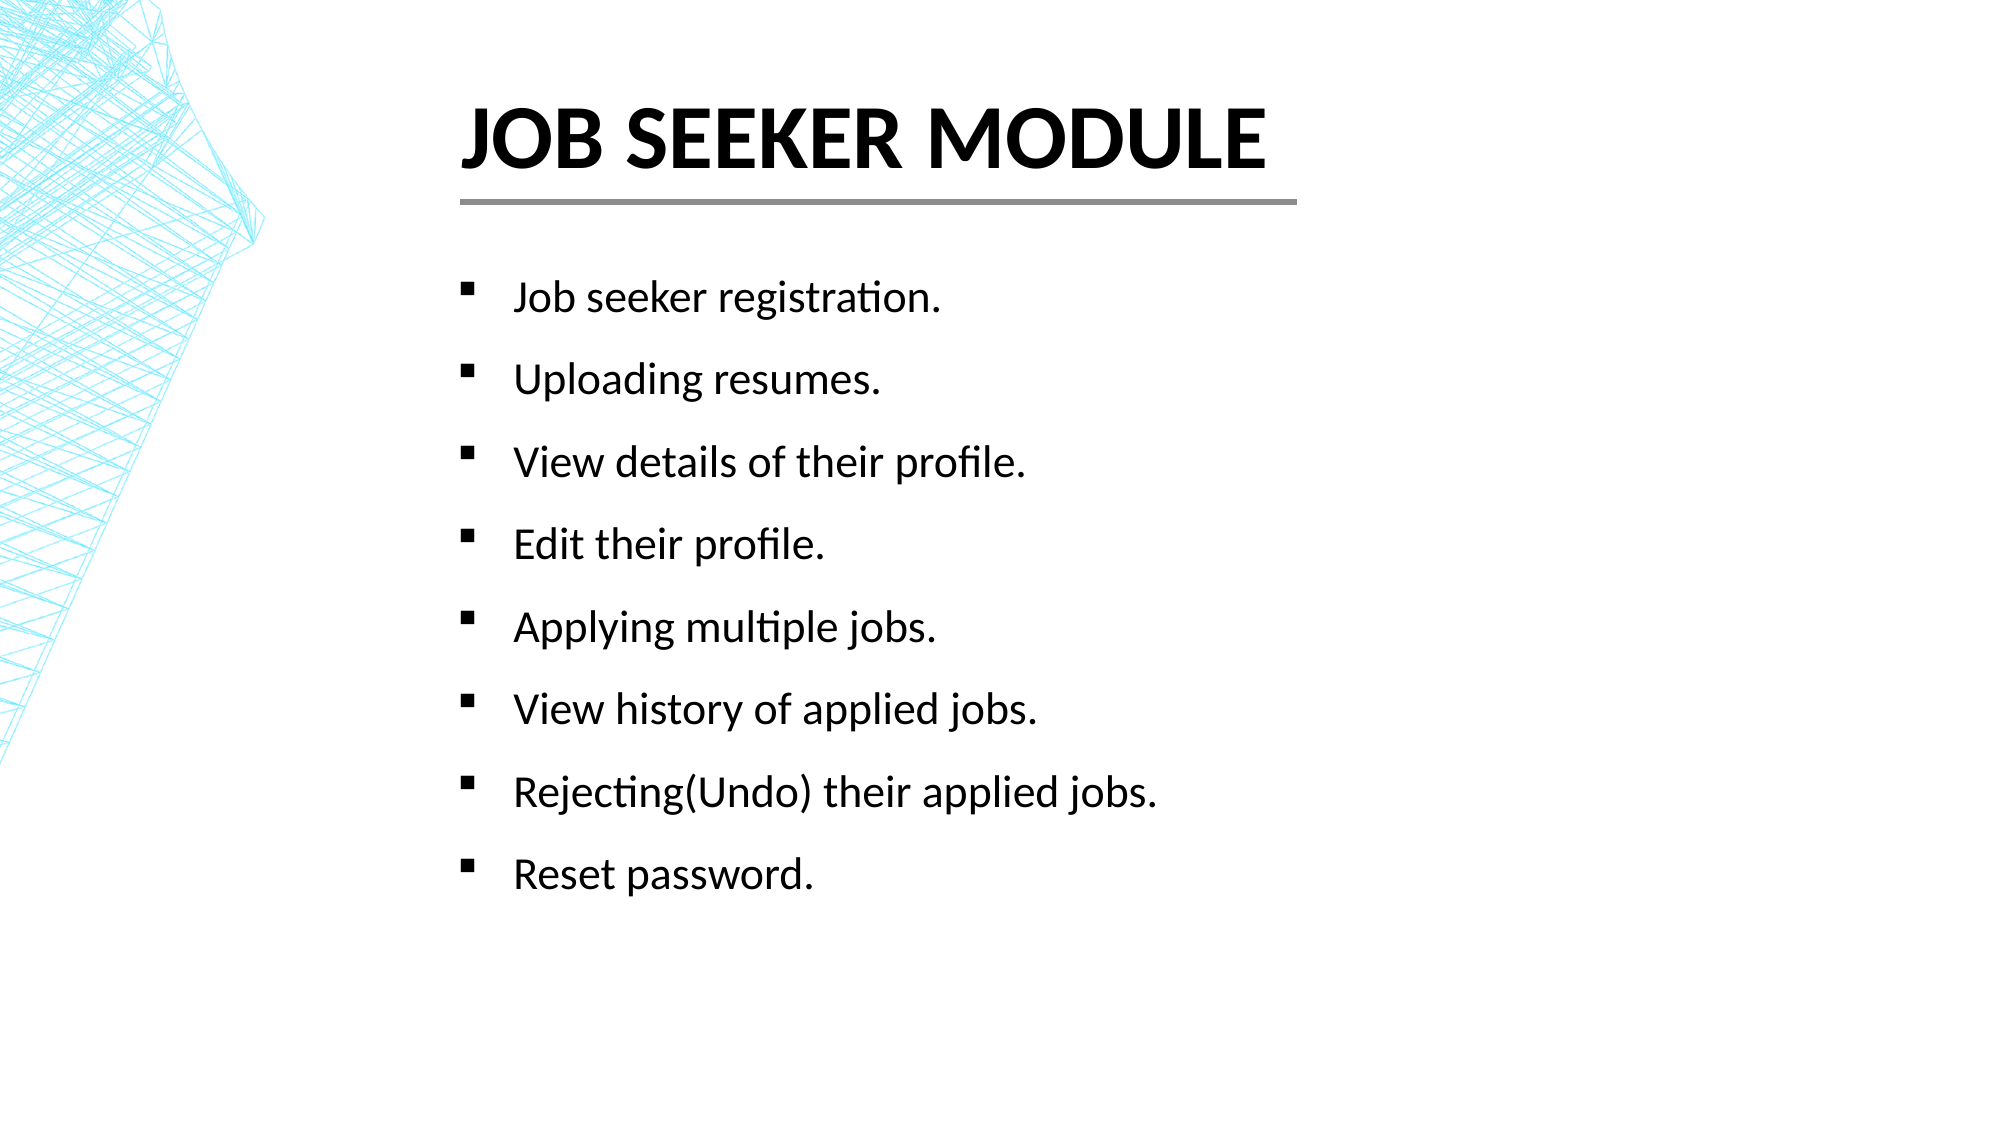

JOB SEEKER MODULE
Job seeker registration.
Uploading resumes.
View details of their profile.
Edit their profile.
Applying multiple jobs.
View history of applied jobs.
Rejecting(Undo) their applied jobs.
Reset password.